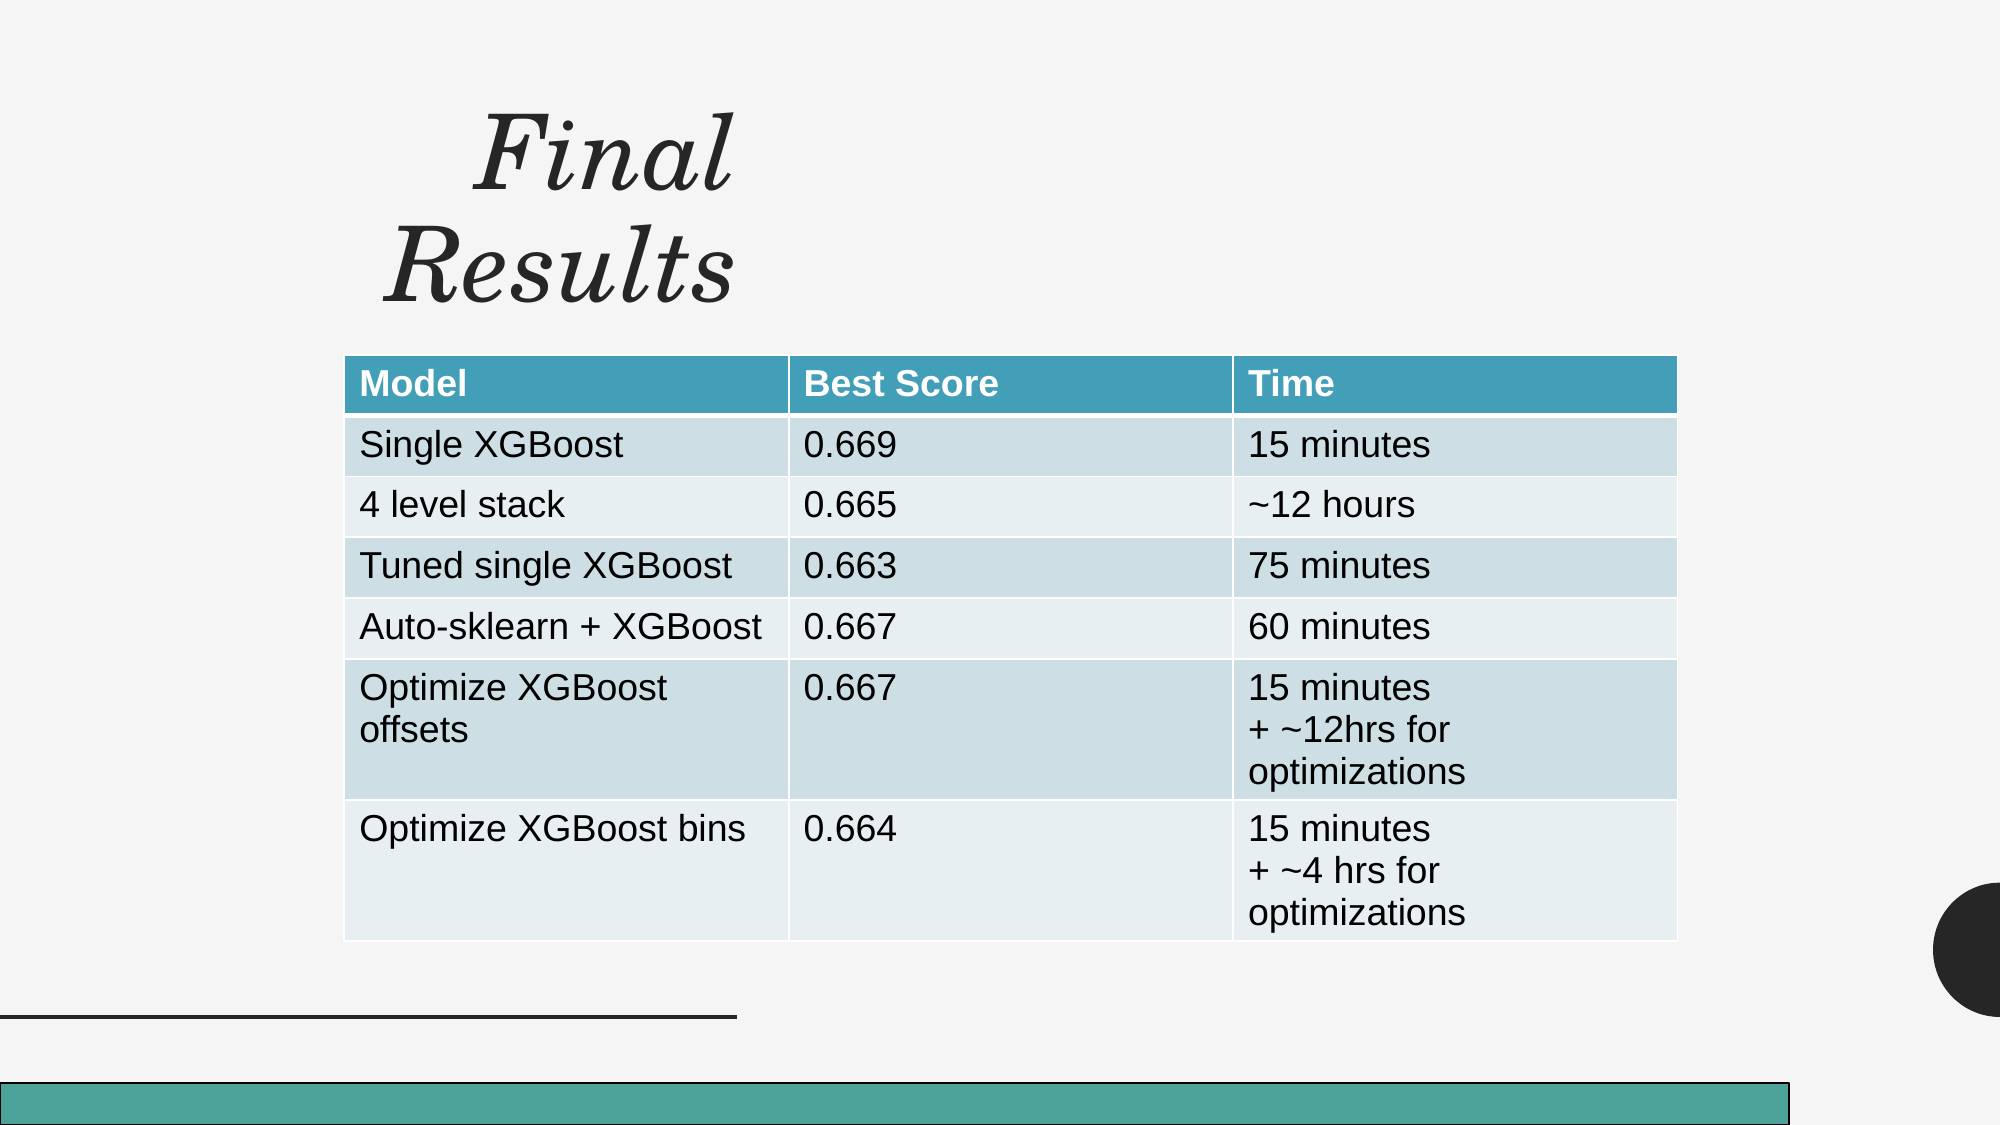

# Final Results
| Model | Best Score | Time |
| --- | --- | --- |
| Single XGBoost | 0.669 | 15 minutes |
| 4 level stack | 0.665 | ~12 hours |
| Tuned single XGBoost | 0.663 | 75 minutes |
| Auto-sklearn + XGBoost | 0.667 | 60 minutes |
| Optimize XGBoost offsets | 0.667 | 15 minutes + ~12hrs for optimizations |
| Optimize XGBoost bins | 0.664 | 15 minutes + ~4 hrs for optimizations |